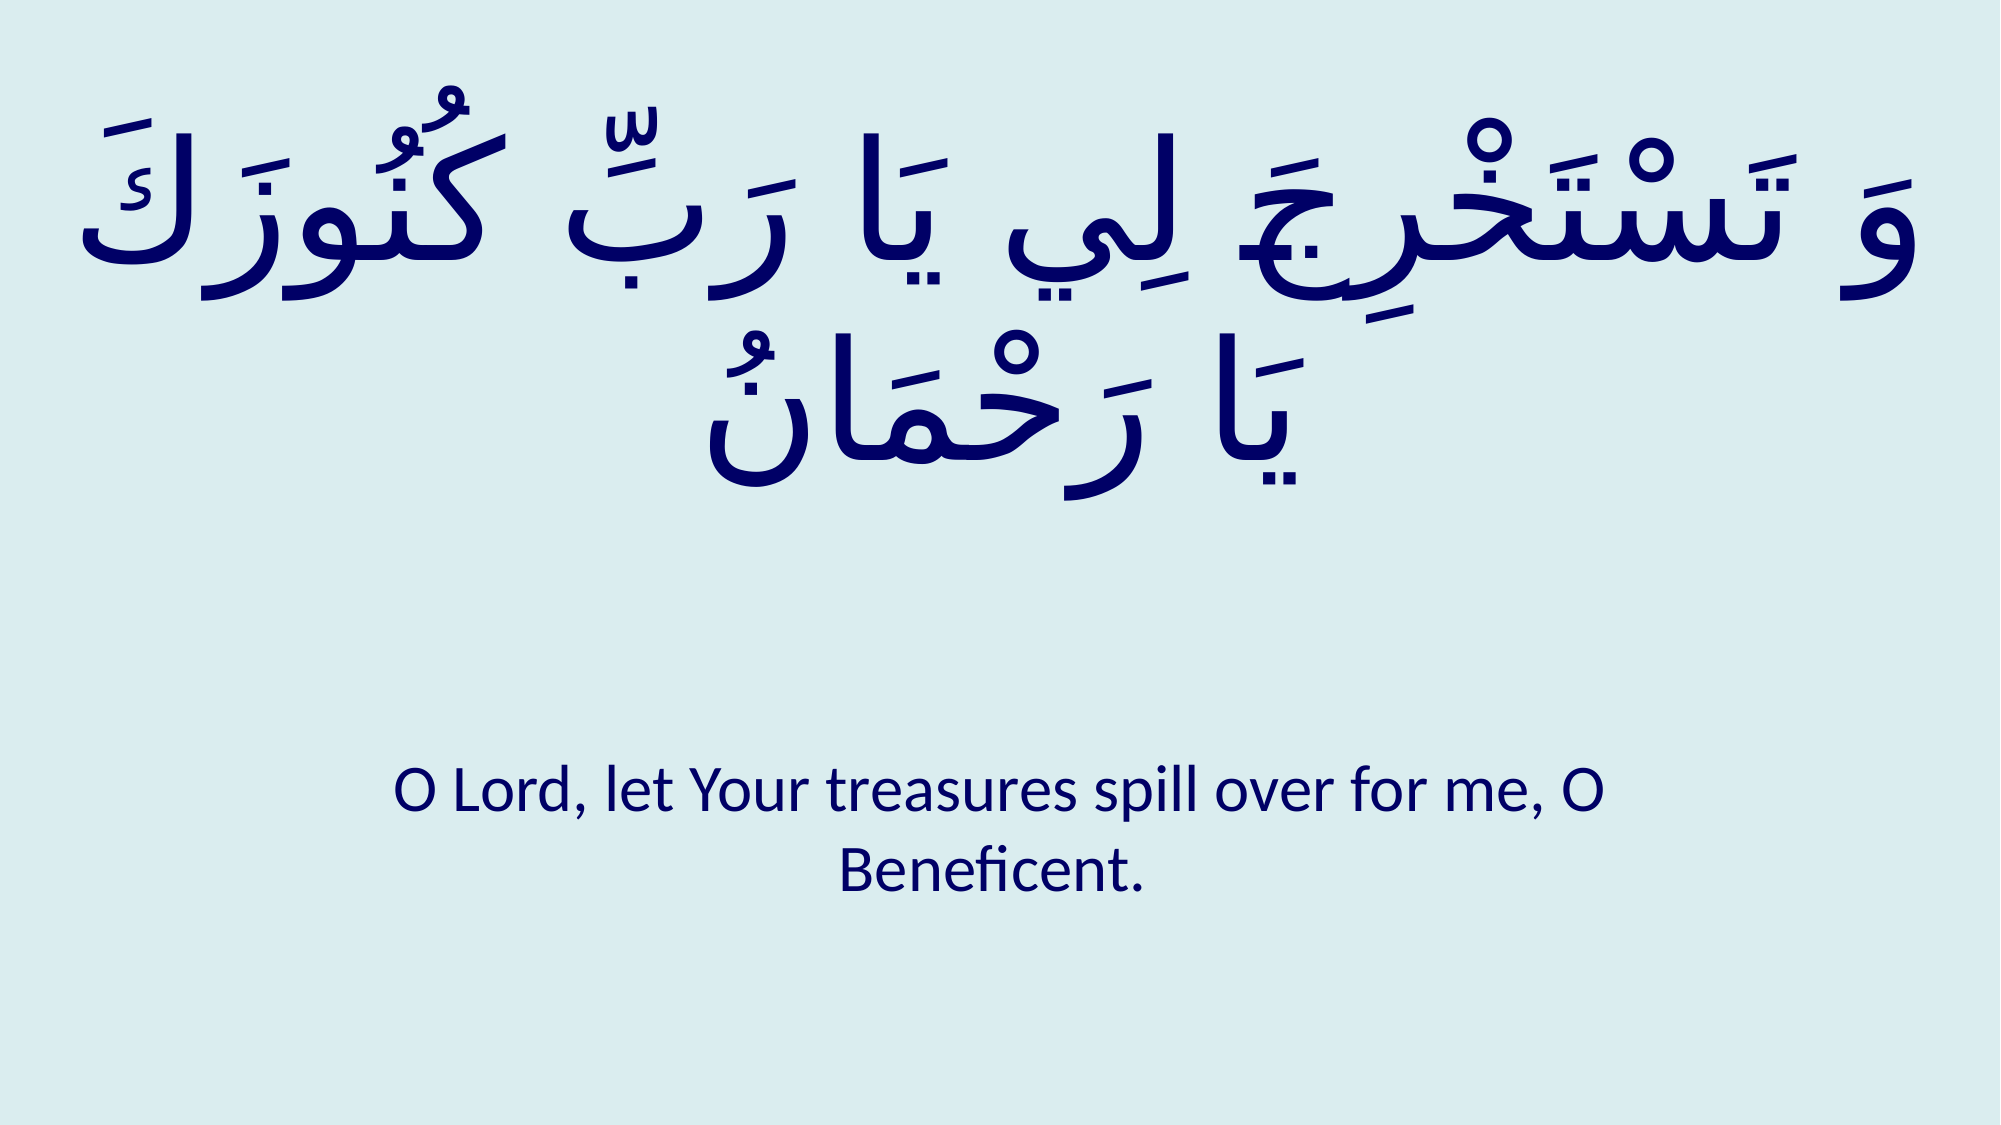

# وَ تَسْتَخْرِجَ لِي يَا رَبِّ كُنُوزَكَ يَا رَحْمَانُ‏
O Lord, let Your treasures spill over for me, O Beneficent.